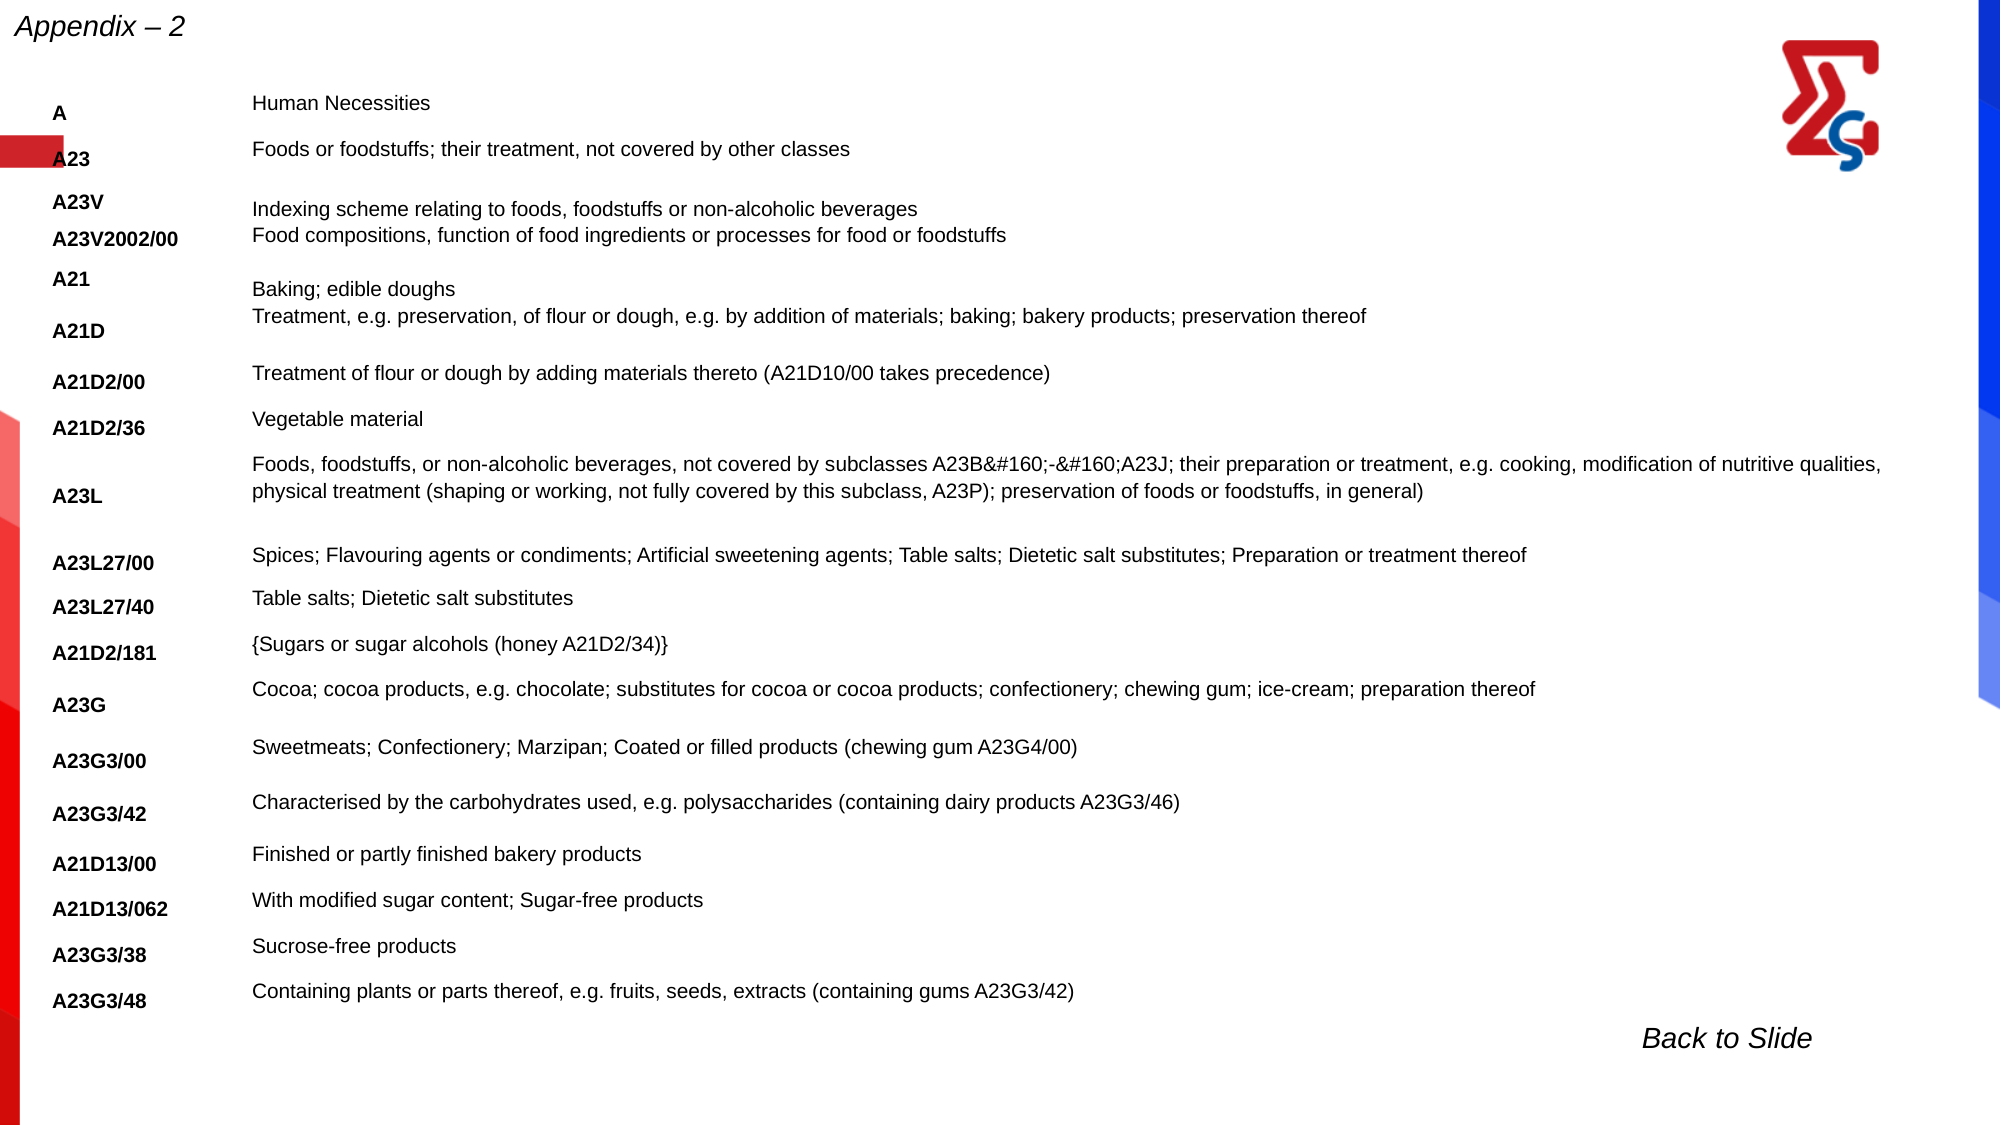

Appendix – 2
| A | Human Necessities |
| --- | --- |
| A23 | Foods or foodstuffs; their treatment, not covered by other classes |
| A23V | Indexing scheme relating to foods, foodstuffs or non-alcoholic beverages |
| A23V2002/00 | Food compositions, function of food ingredients or processes for food or foodstuffs |
| A21 | Baking; edible doughs |
| A21D | Treatment, e.g. preservation, of flour or dough, e.g. by addition of materials; baking; bakery products; preservation thereof |
| A21D2/00 | Treatment of flour or dough by adding materials thereto (A21D10/00 takes precedence) |
| A21D2/36 | Vegetable material |
| A23L | Foods, foodstuffs, or non-alcoholic beverages, not covered by subclasses A23B&#160;-&#160;A23J; their preparation or treatment, e.g. cooking, modification of nutritive qualities, physical treatment (shaping or working, not fully covered by this subclass, A23P); preservation of foods or foodstuffs, in general) |
| A23L27/00 | Spices; Flavouring agents or condiments; Artificial sweetening agents; Table salts; Dietetic salt substitutes; Preparation or treatment thereof |
| A23L27/40 | Table salts; Dietetic salt substitutes |
| A21D2/181 | {Sugars or sugar alcohols (honey A21D2/34)} |
| A23G | Cocoa; cocoa products, e.g. chocolate; substitutes for cocoa or cocoa products; confectionery; chewing gum; ice-cream; preparation thereof |
| A23G3/00 | Sweetmeats; Confectionery; Marzipan; Coated or filled products (chewing gum A23G4/00) |
| A23G3/42 | Characterised by the carbohydrates used, e.g. polysaccharides (containing dairy products A23G3/46) |
| A21D13/00 | Finished or partly finished bakery products |
| A21D13/062 | With modified sugar content; Sugar-free products |
| A23G3/38 | Sucrose-free products |
| A23G3/48 | Containing plants or parts thereof, e.g. fruits, seeds, extracts (containing gums A23G3/42) |
Back to Slide